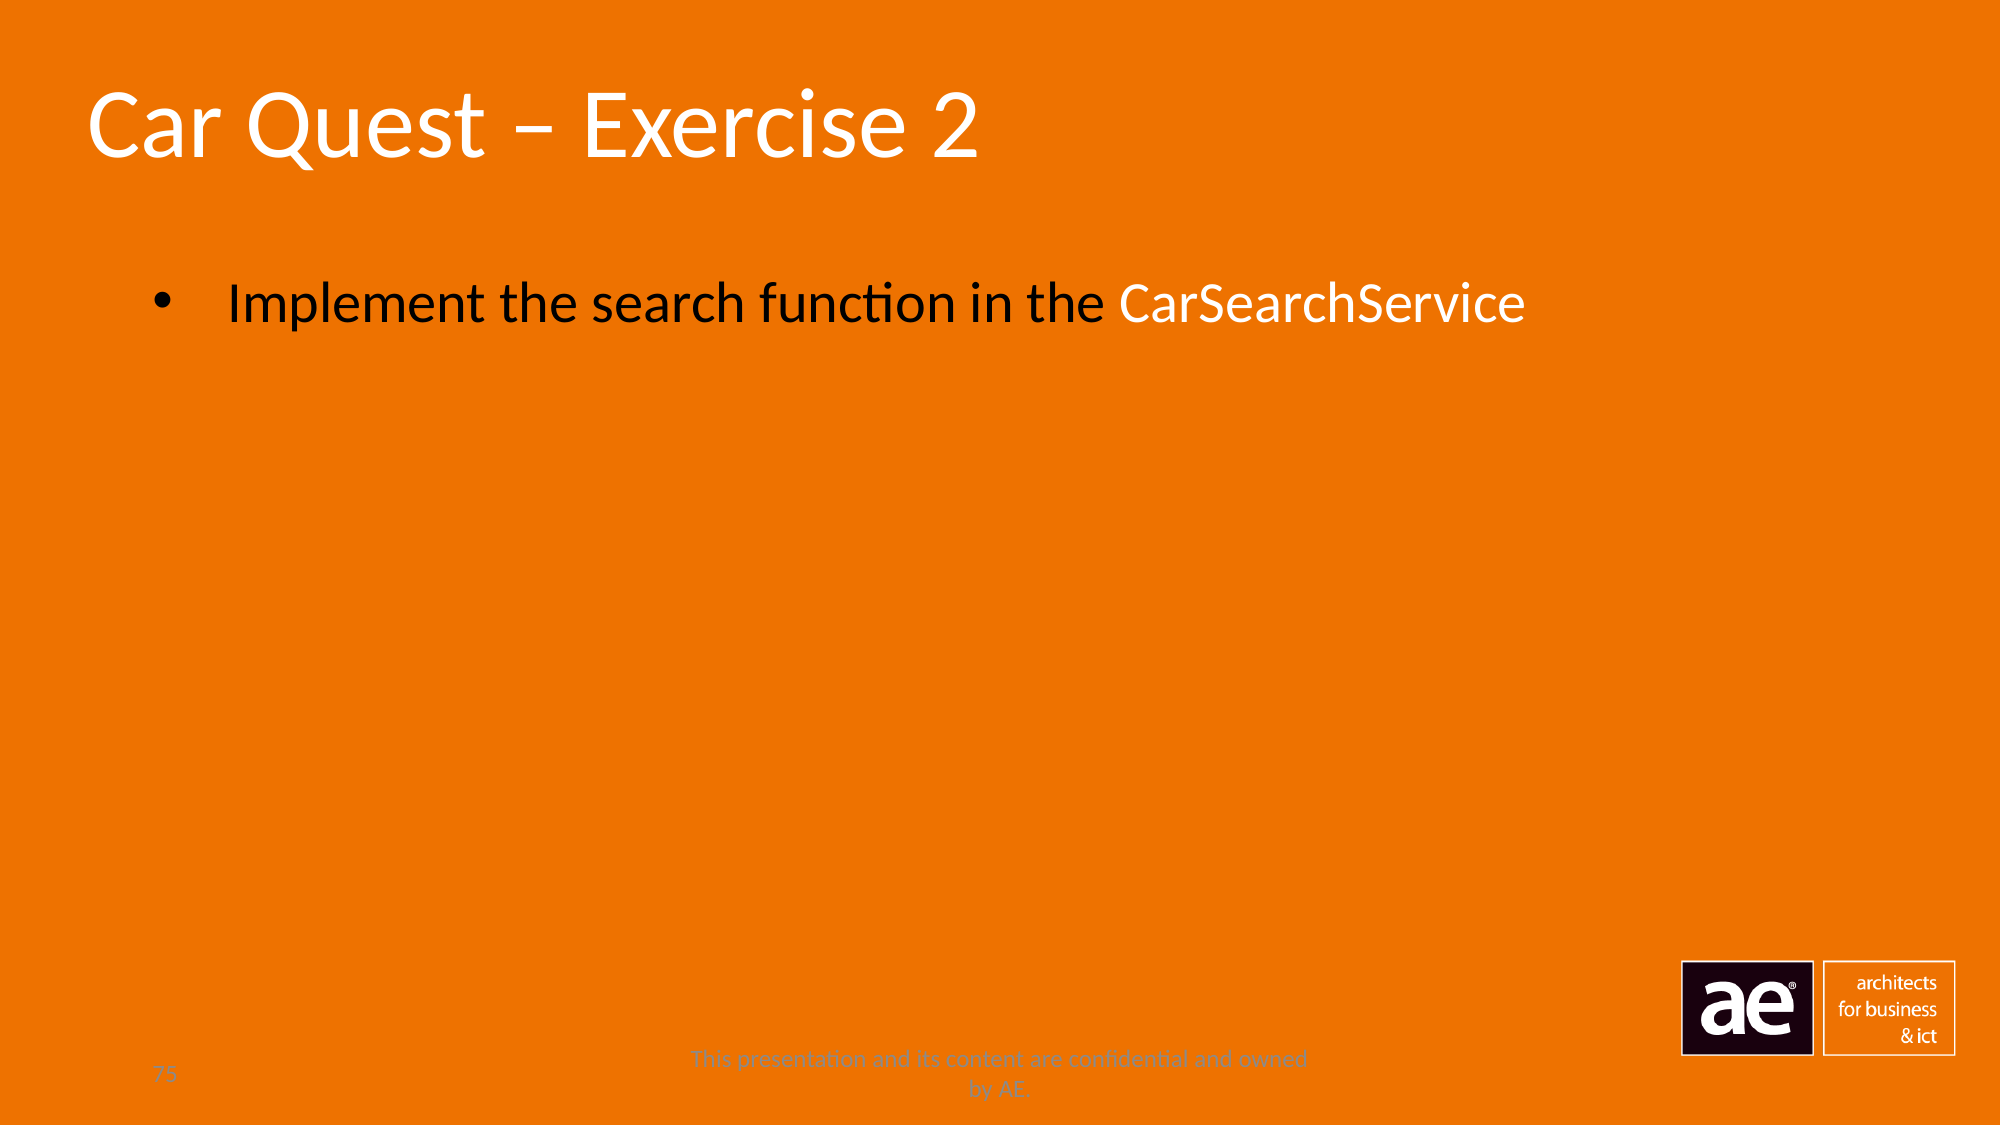

# Car Quest – Exercise 2
Implement the search function in the CarSearchService
75
This presentation and its content are confidential and owned by AE.